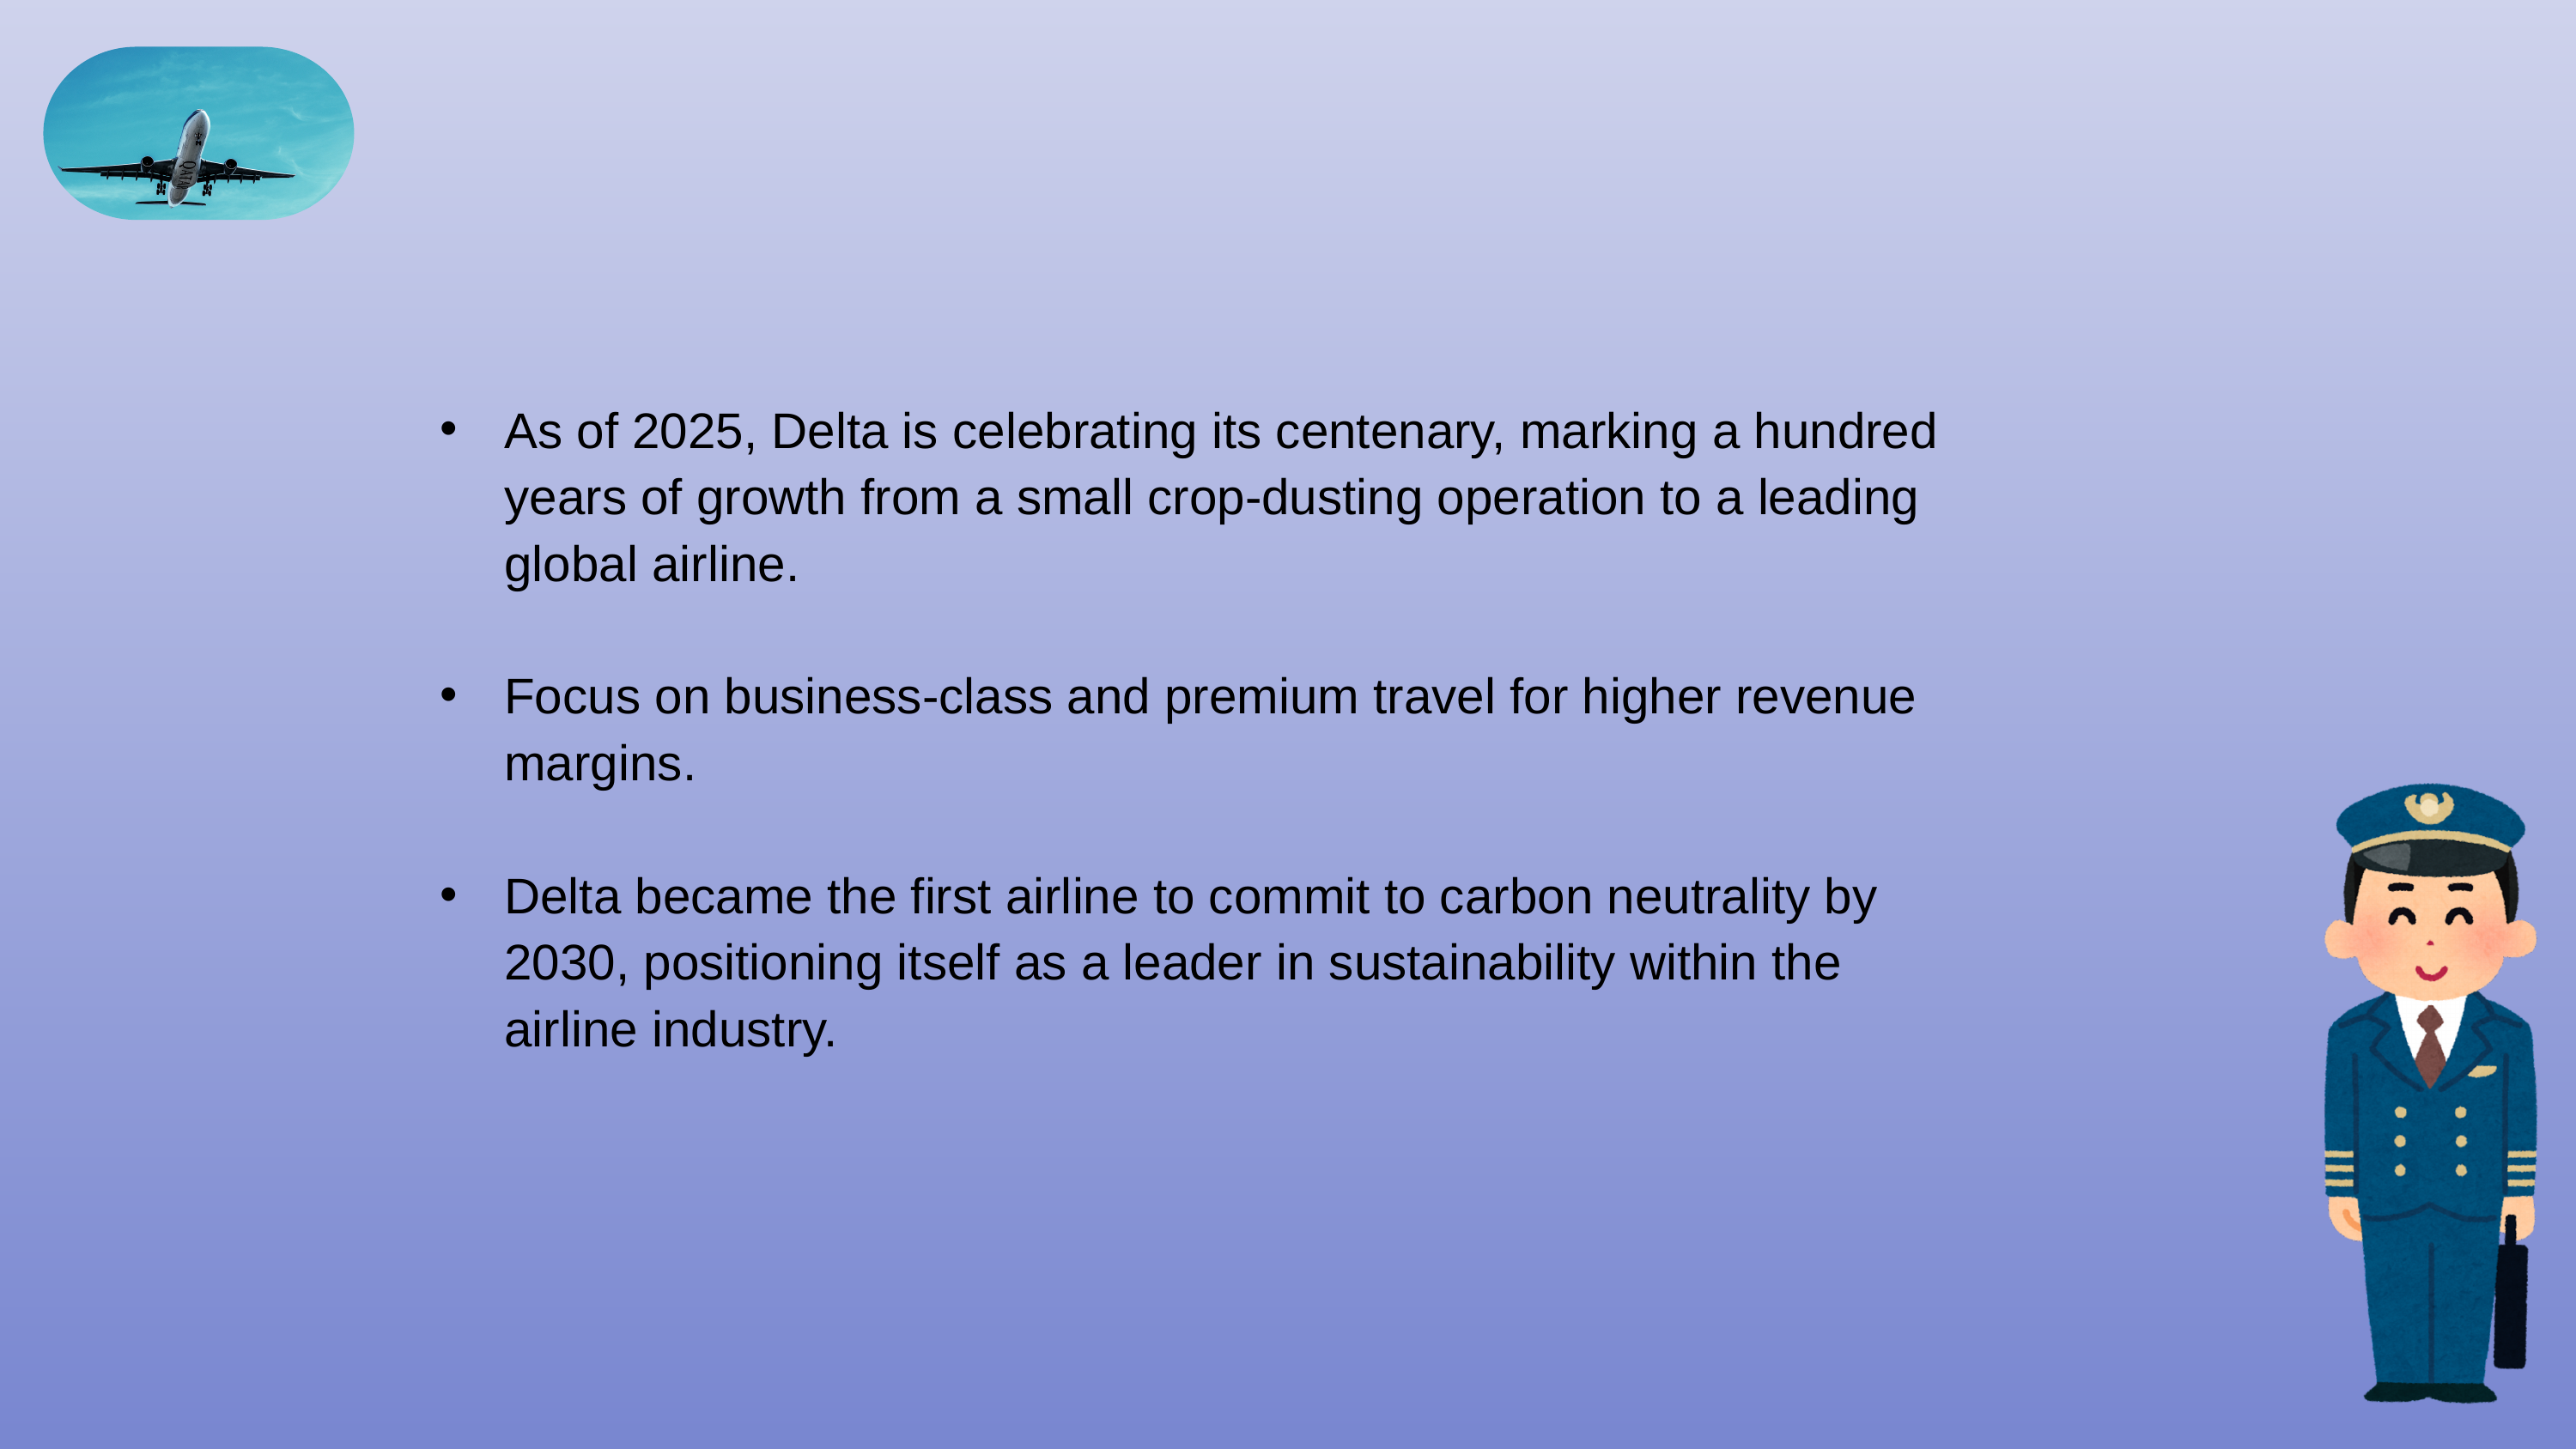

As of 2025, Delta is celebrating its centenary, marking a hundred years of growth from a small crop-dusting operation to a leading global airline.

Focus on business-class and premium travel for higher revenue margins.

Delta became the first airline to commit to carbon neutrality by 2030, positioning itself as a leader in sustainability within the airline industry.